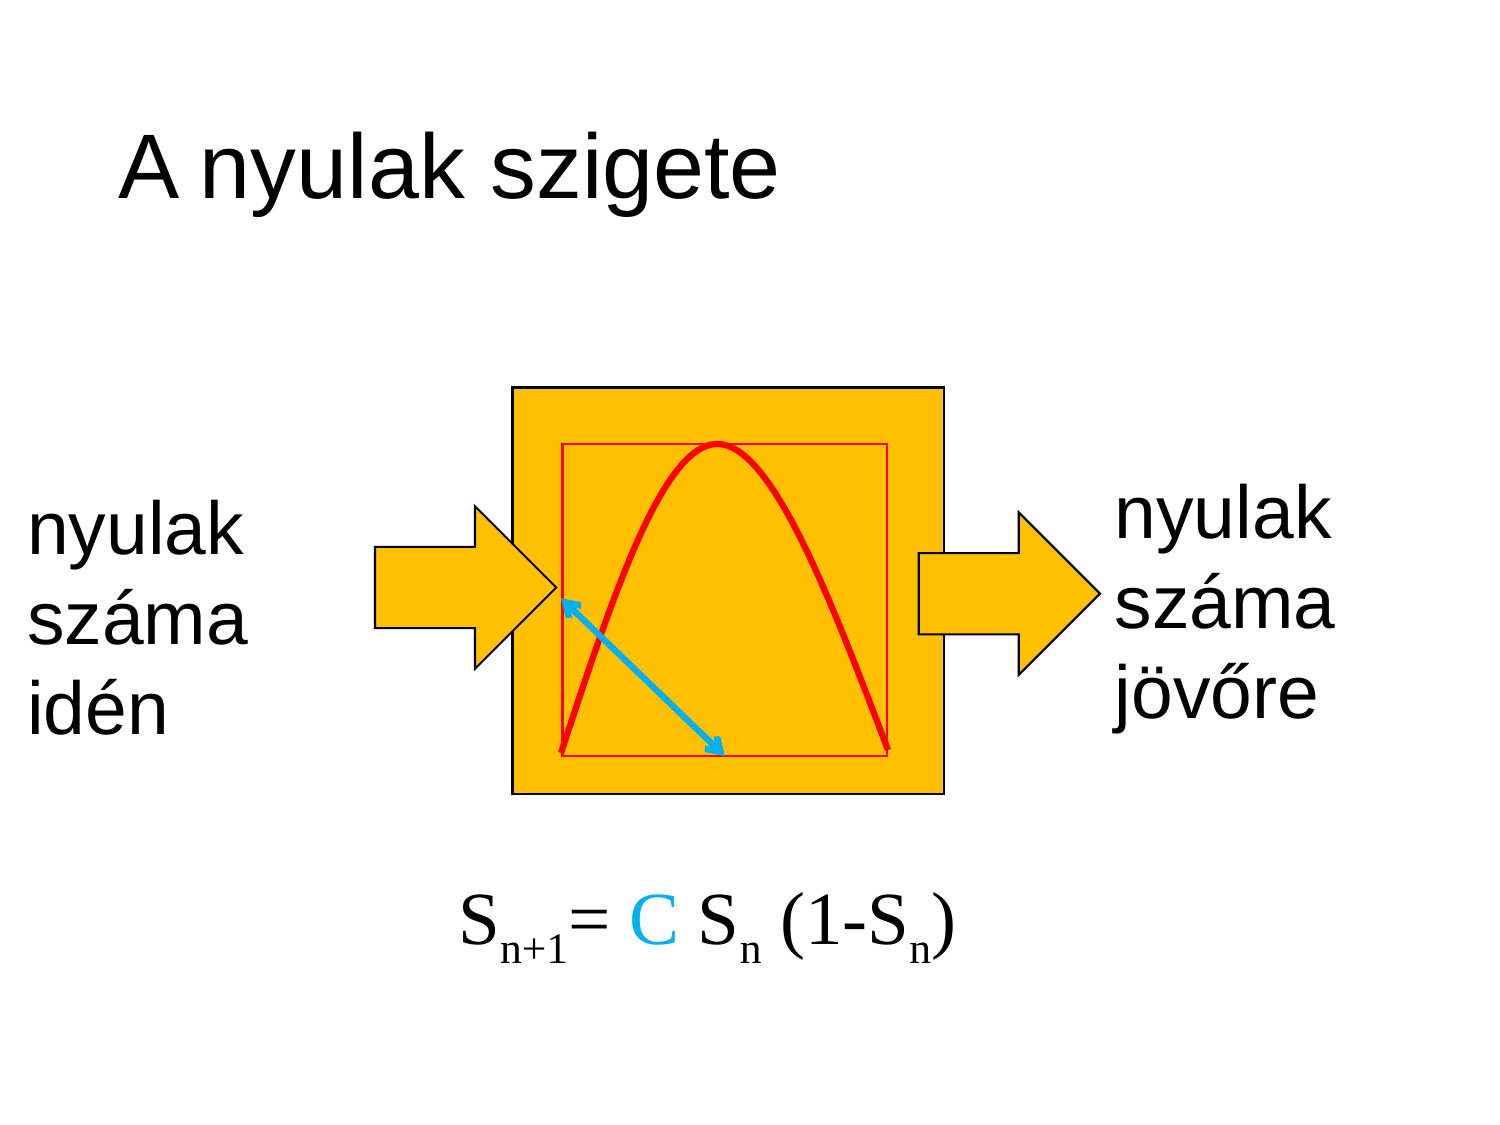

# A nyulak szigete

nyulak száma jövőre
nyulak száma idén

Sn+1= C Sn (1-Sn)